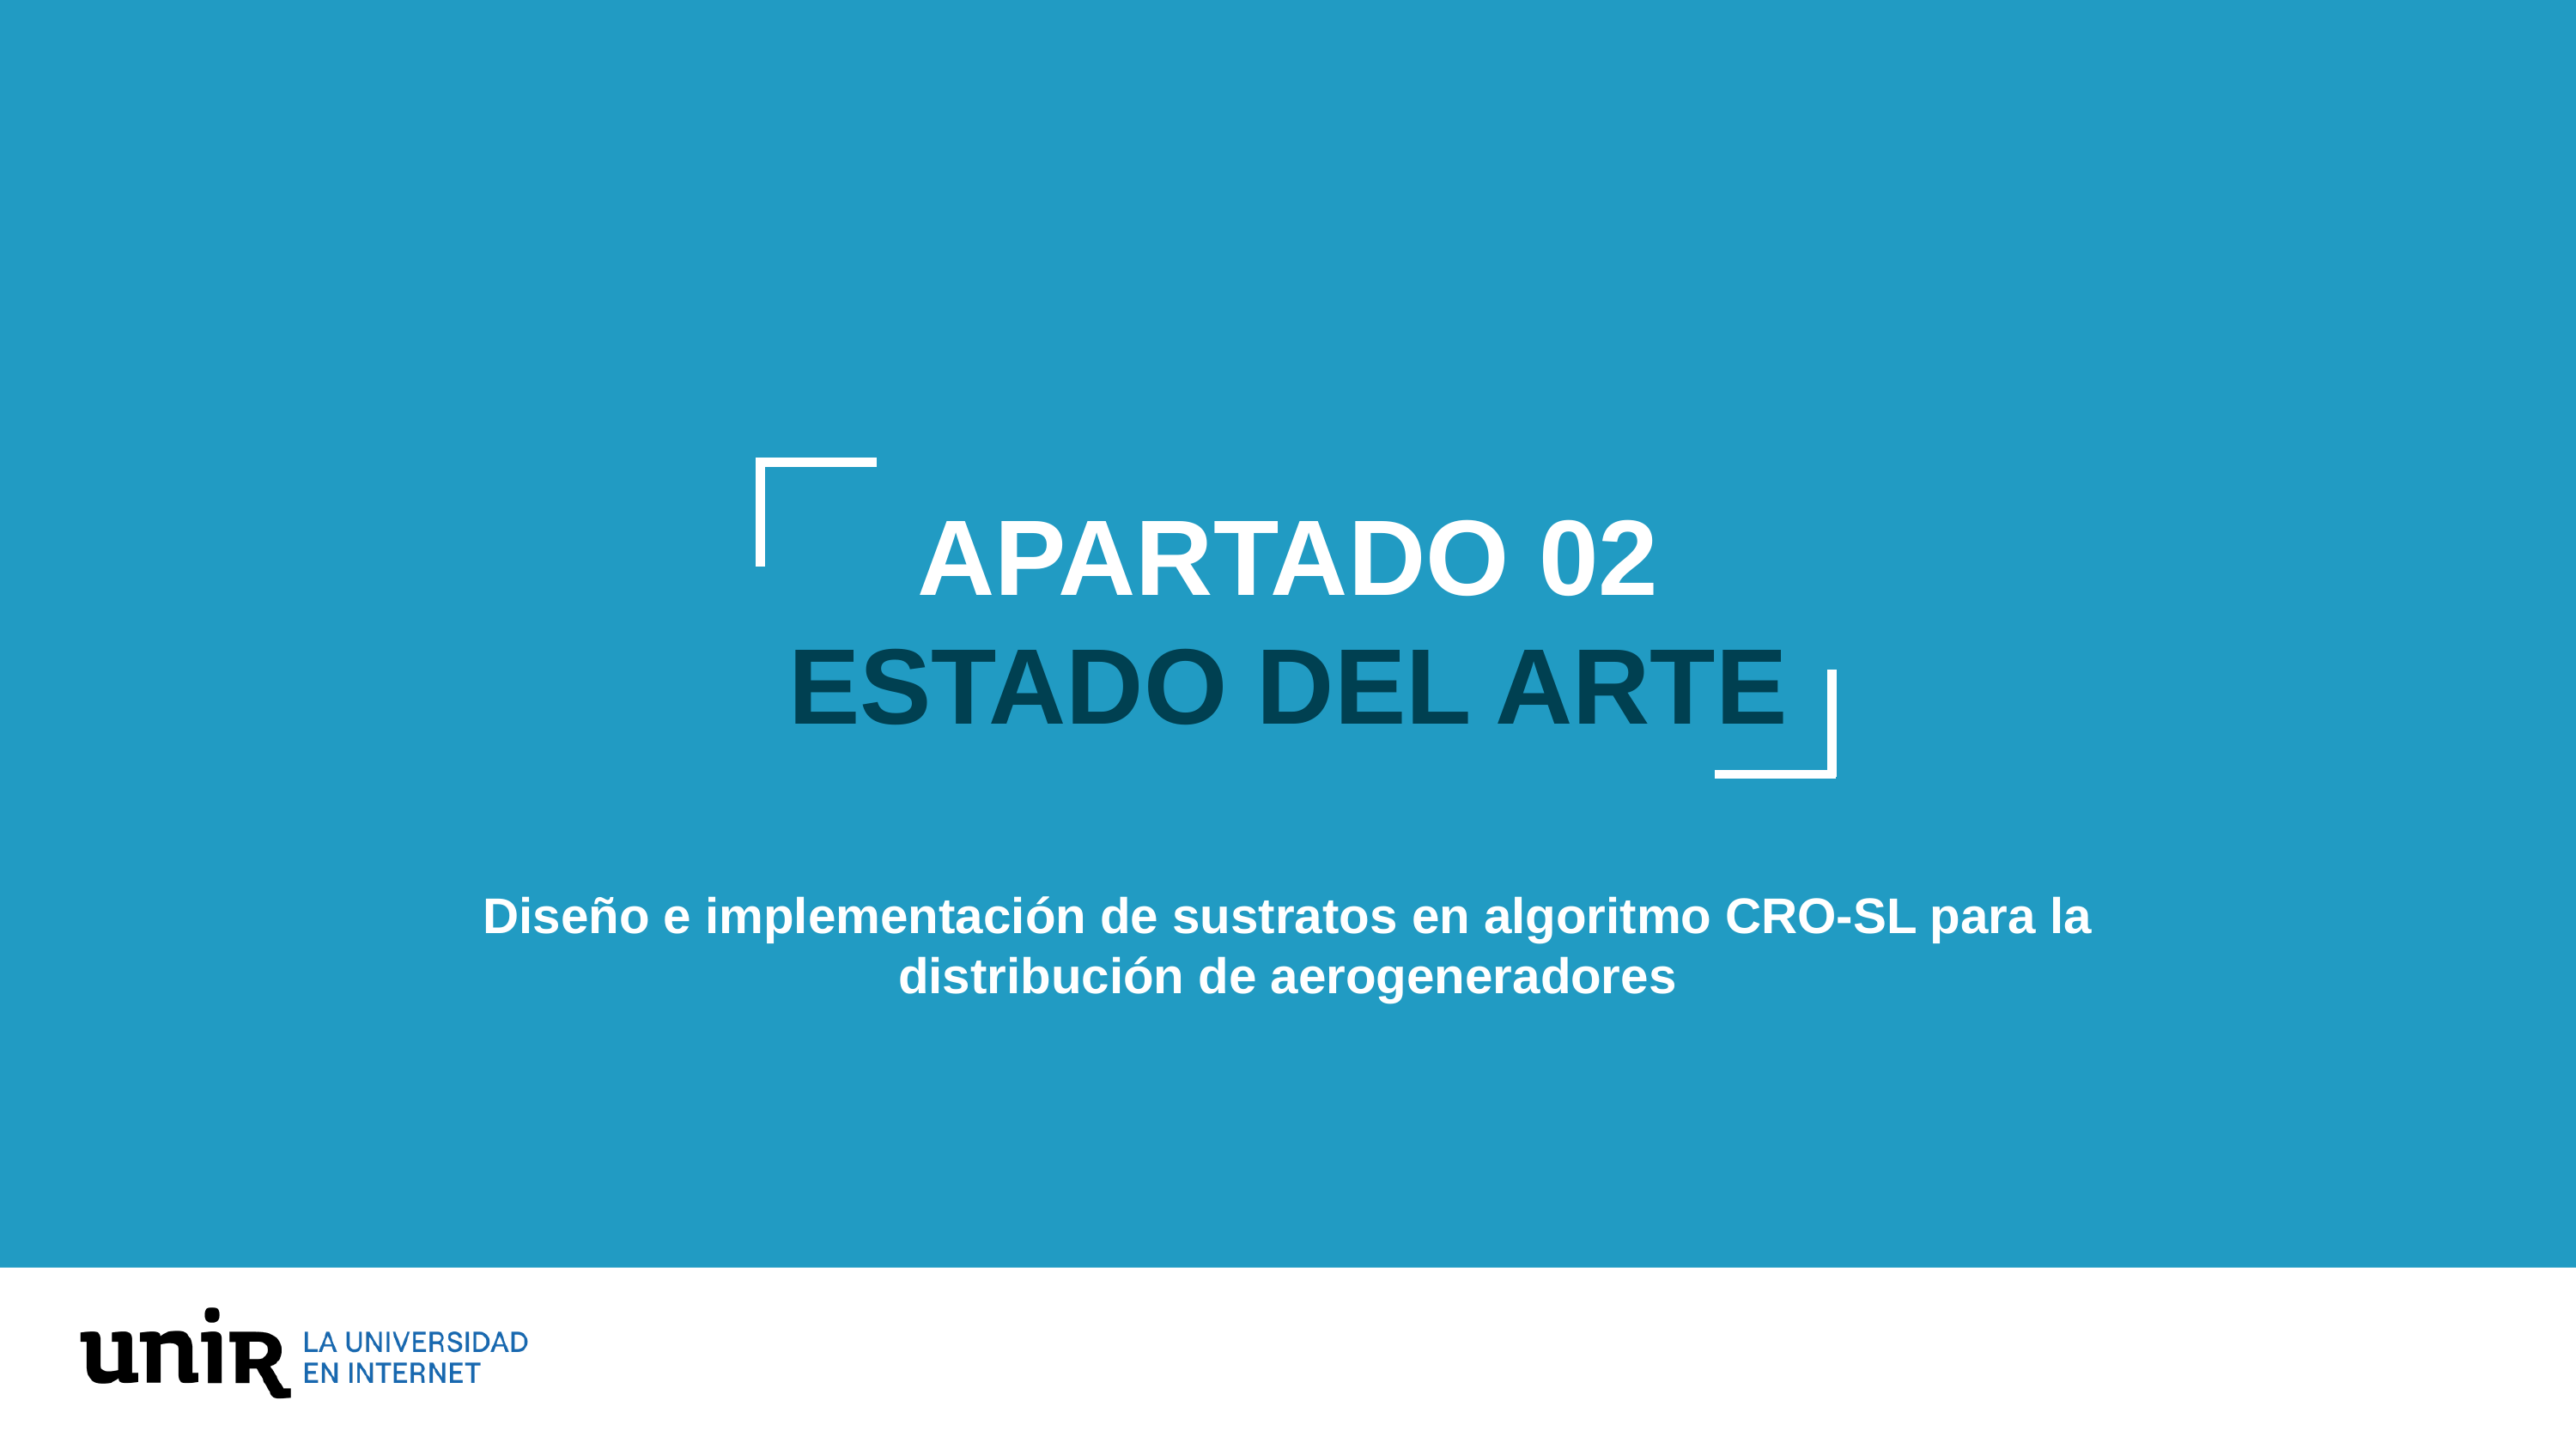

APARTADO 02
ESTADO DEL ARTE
Diseño e implementación de sustratos en algoritmo CRO-SL para la distribución de aerogeneradores